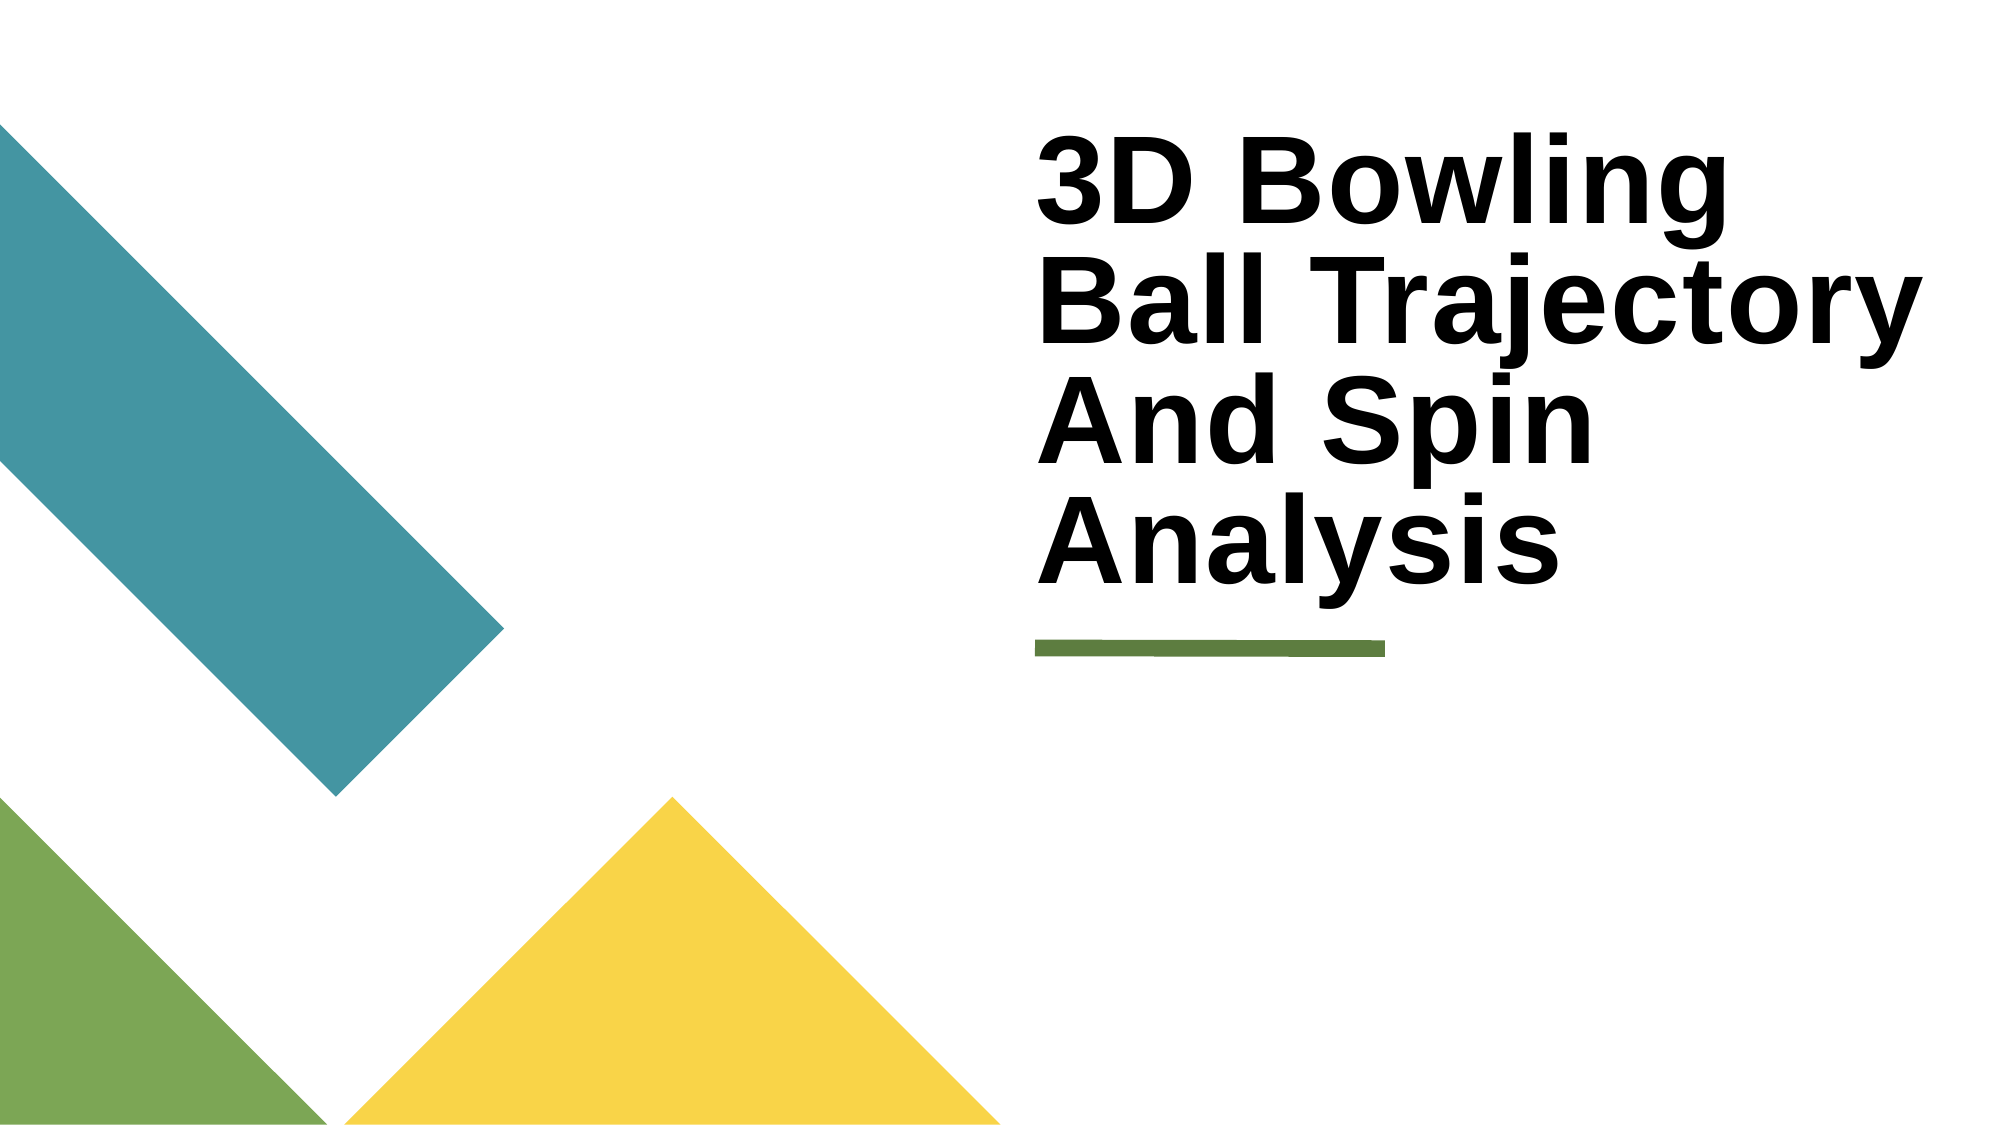

# 3D Bowling Ball Trajectory And Spin Analysis